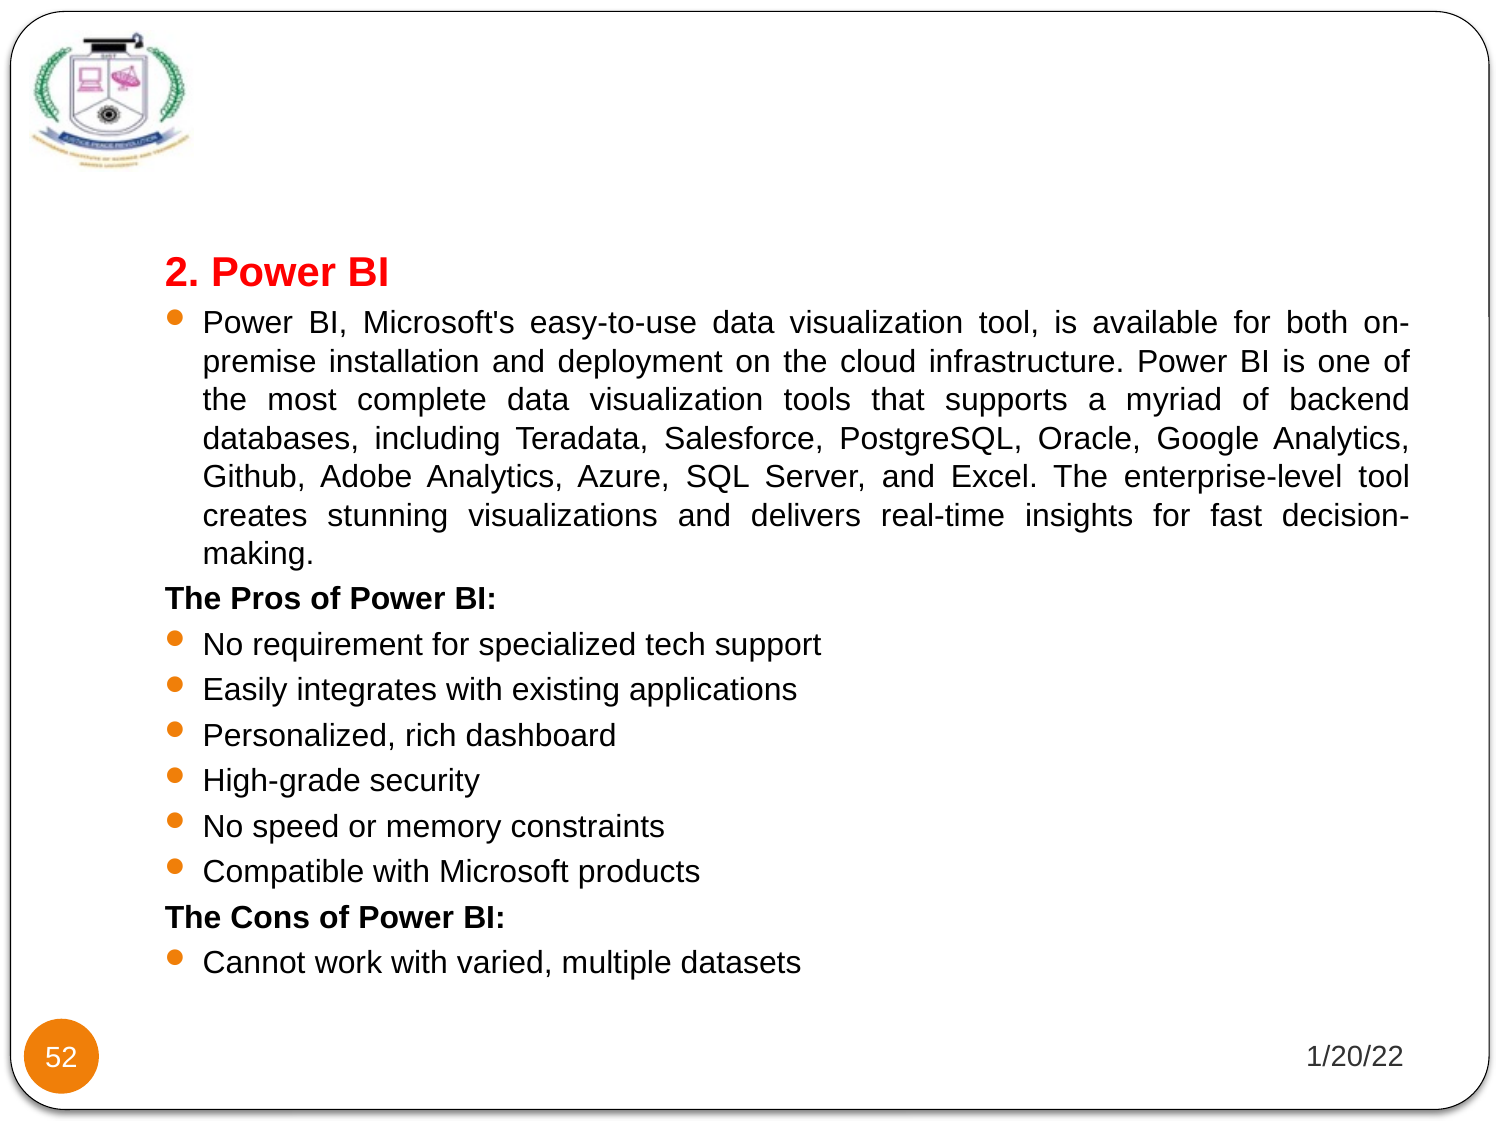

#
2. Power BI
Power BI, Microsoft's easy-to-use data visualization tool, is available for both on-premise installation and deployment on the cloud infrastructure. Power BI is one of the most complete data visualization tools that supports a myriad of backend databases, including Teradata, Salesforce, PostgreSQL, Oracle, Google Analytics, Github, Adobe Analytics, Azure, SQL Server, and Excel. The enterprise-level tool creates stunning visualizations and delivers real-time insights for fast decision-making.
The Pros of Power BI:
No requirement for specialized tech support
Easily integrates with existing applications
Personalized, rich dashboard
High-grade security
No speed or memory constraints
Compatible with Microsoft products
The Cons of Power BI:
Cannot work with varied, multiple datasets

1/20/22
52